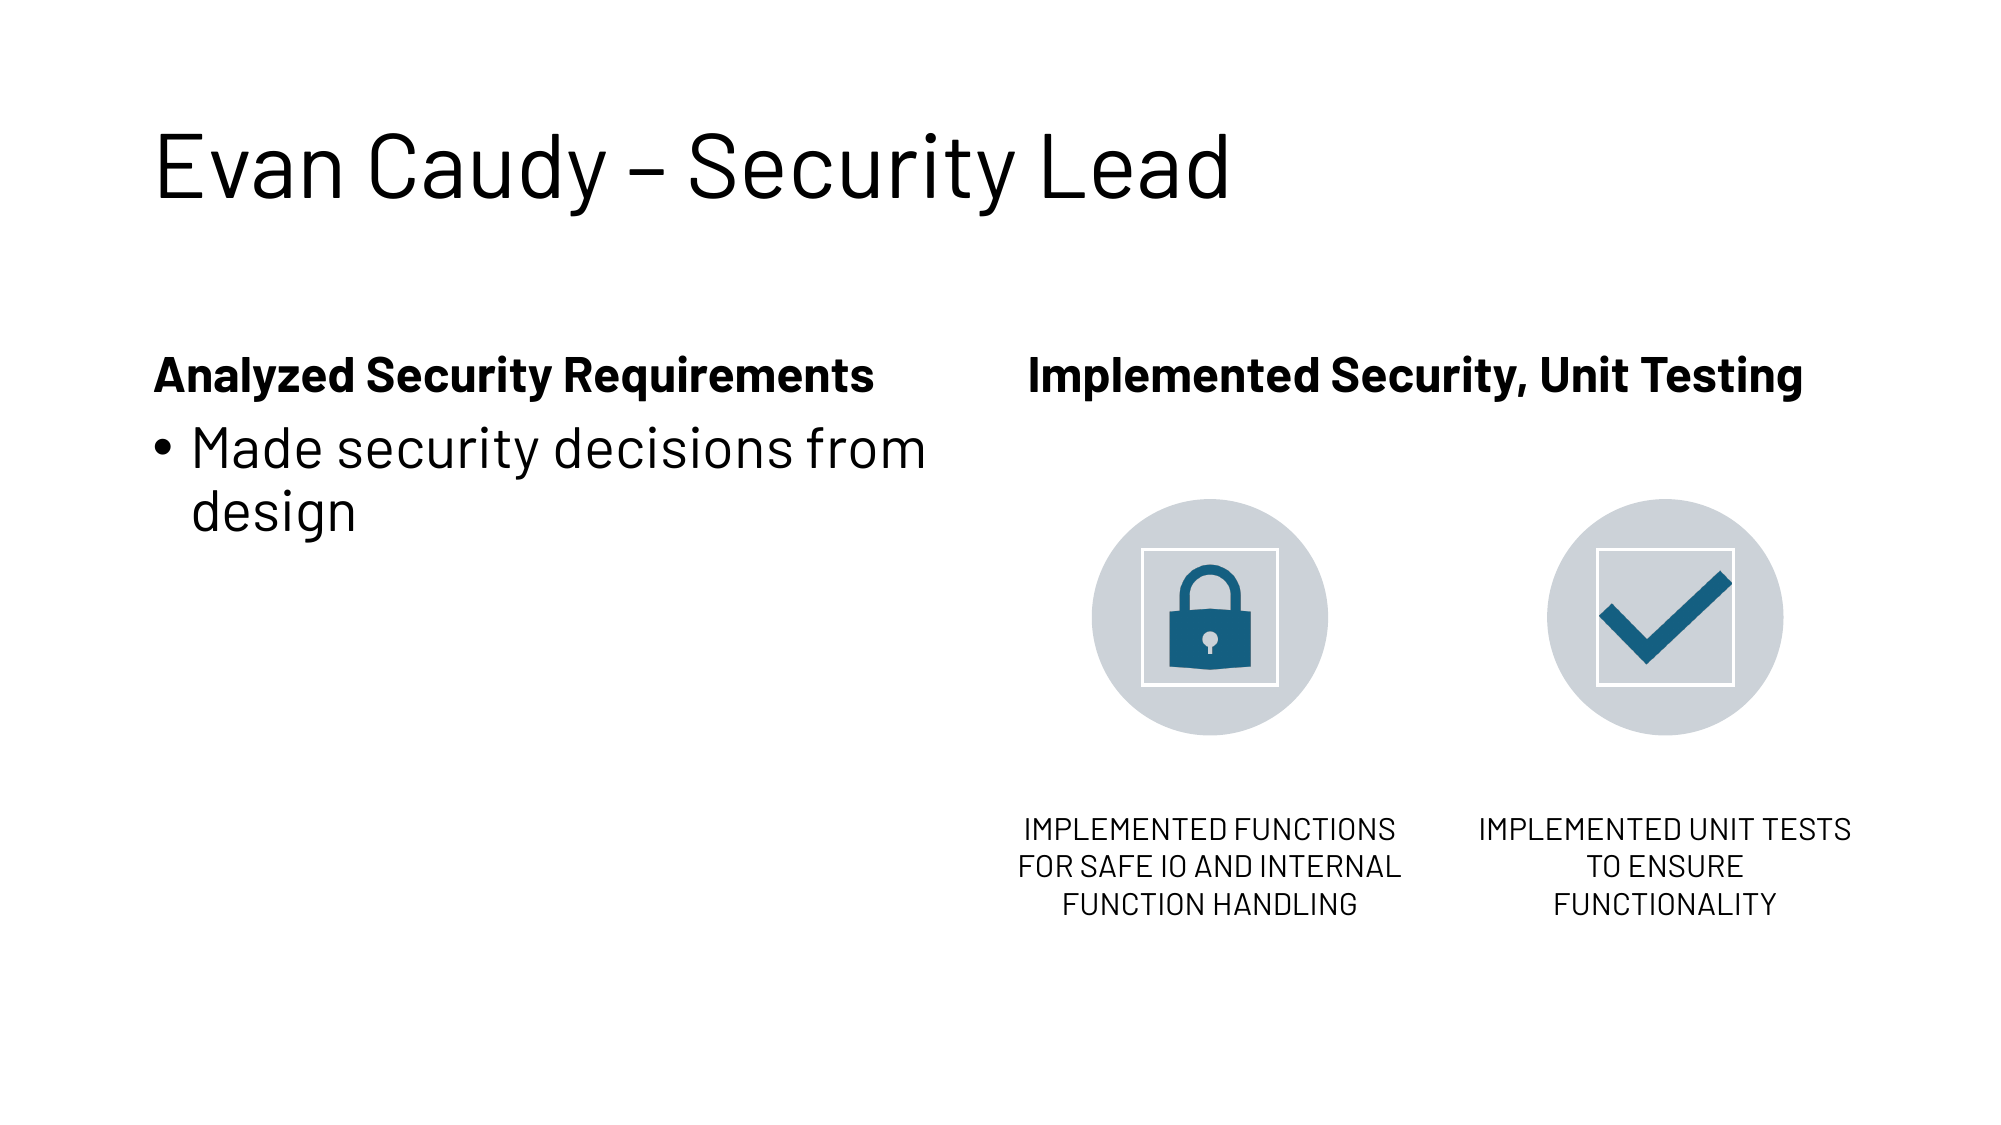

# Evan Caudy – Security Lead
Analyzed Security Requirements
Implemented Security, Unit Testing
Made security decisions from design

Implemented functions for safe IO and internal function handling
Implemented unit tests to ensure functionality